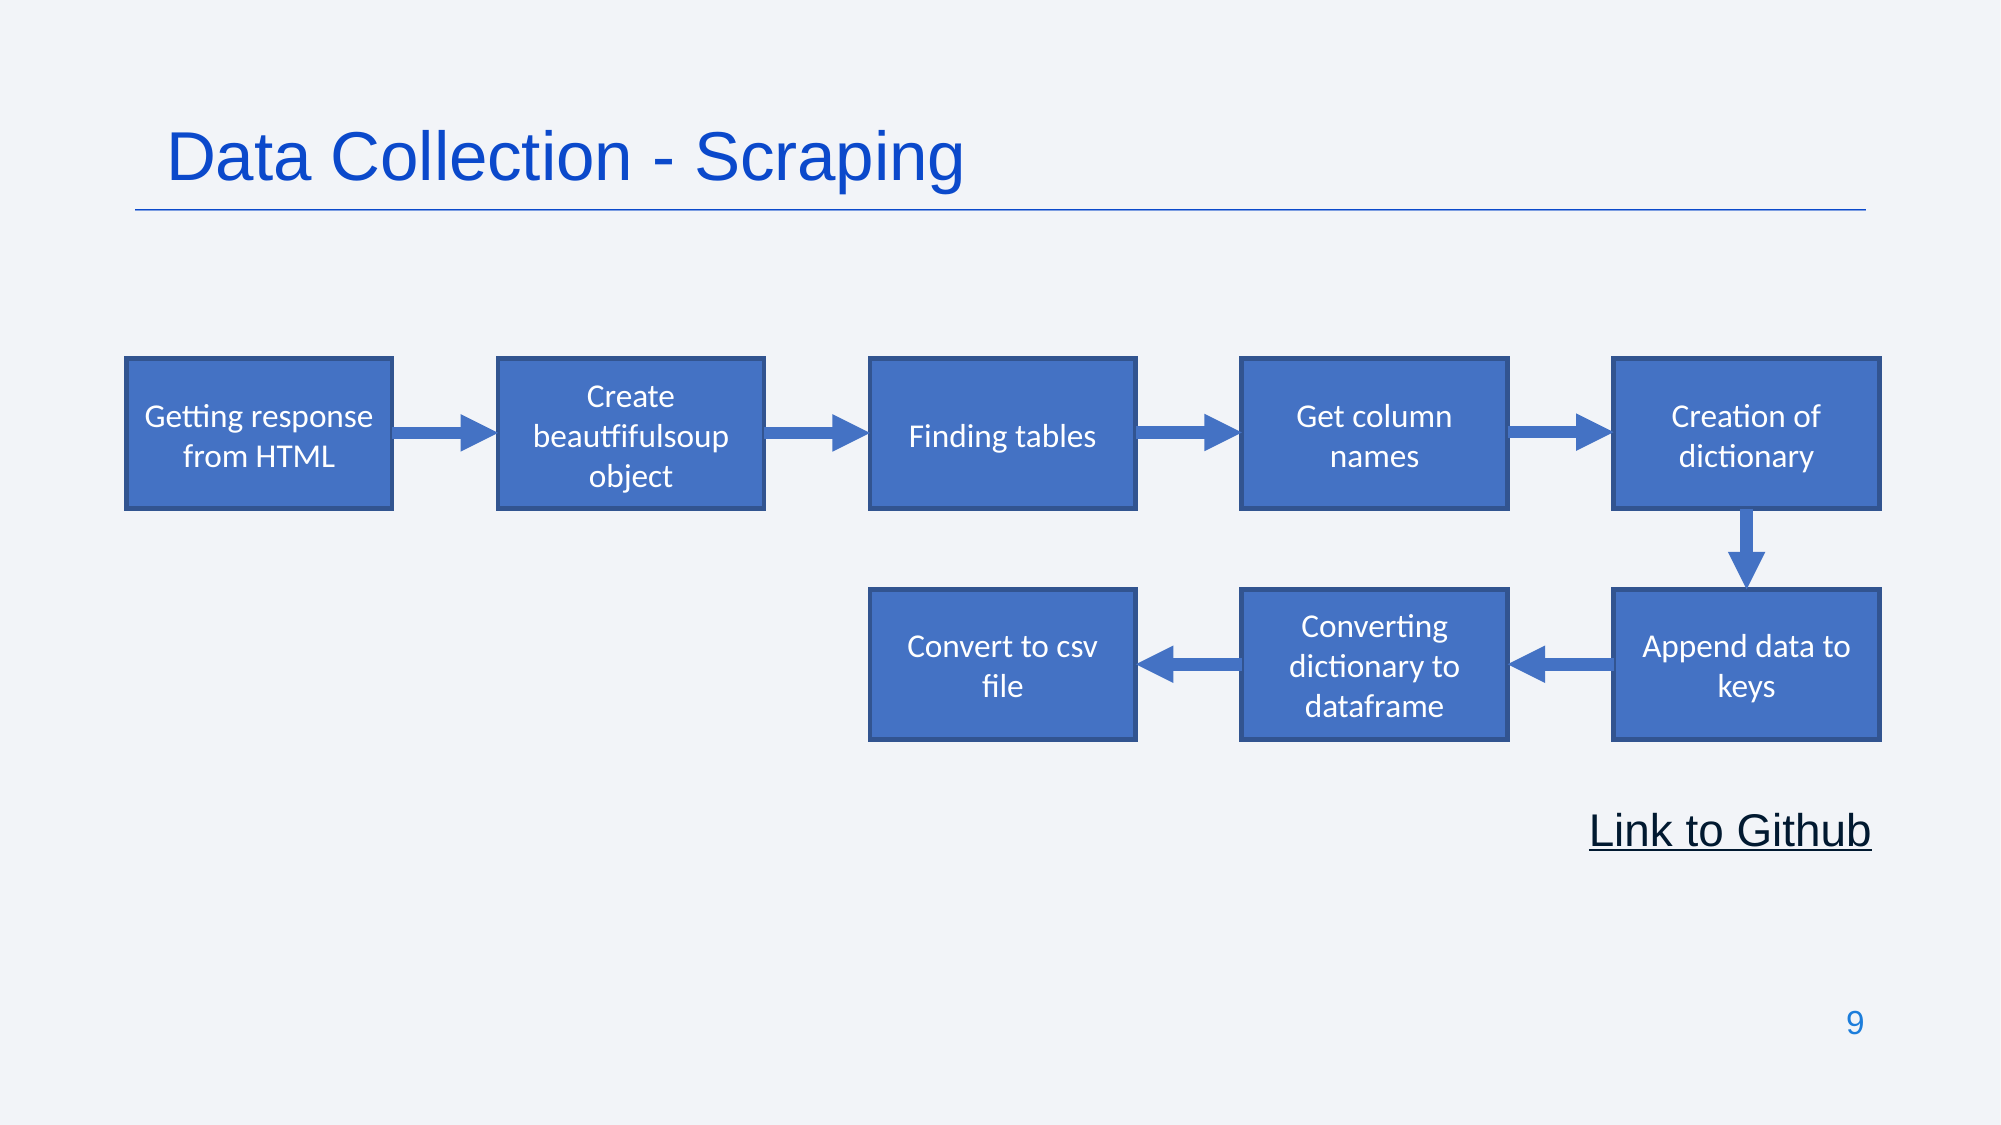

Data Collection - Scraping
Getting response from HTML
Create beautfifulsoup object
Finding tables
Get column names
Creation of dictionary
Convert to csv file
Converting dictionary to dataframe
Append data to keys
Link to Github

9